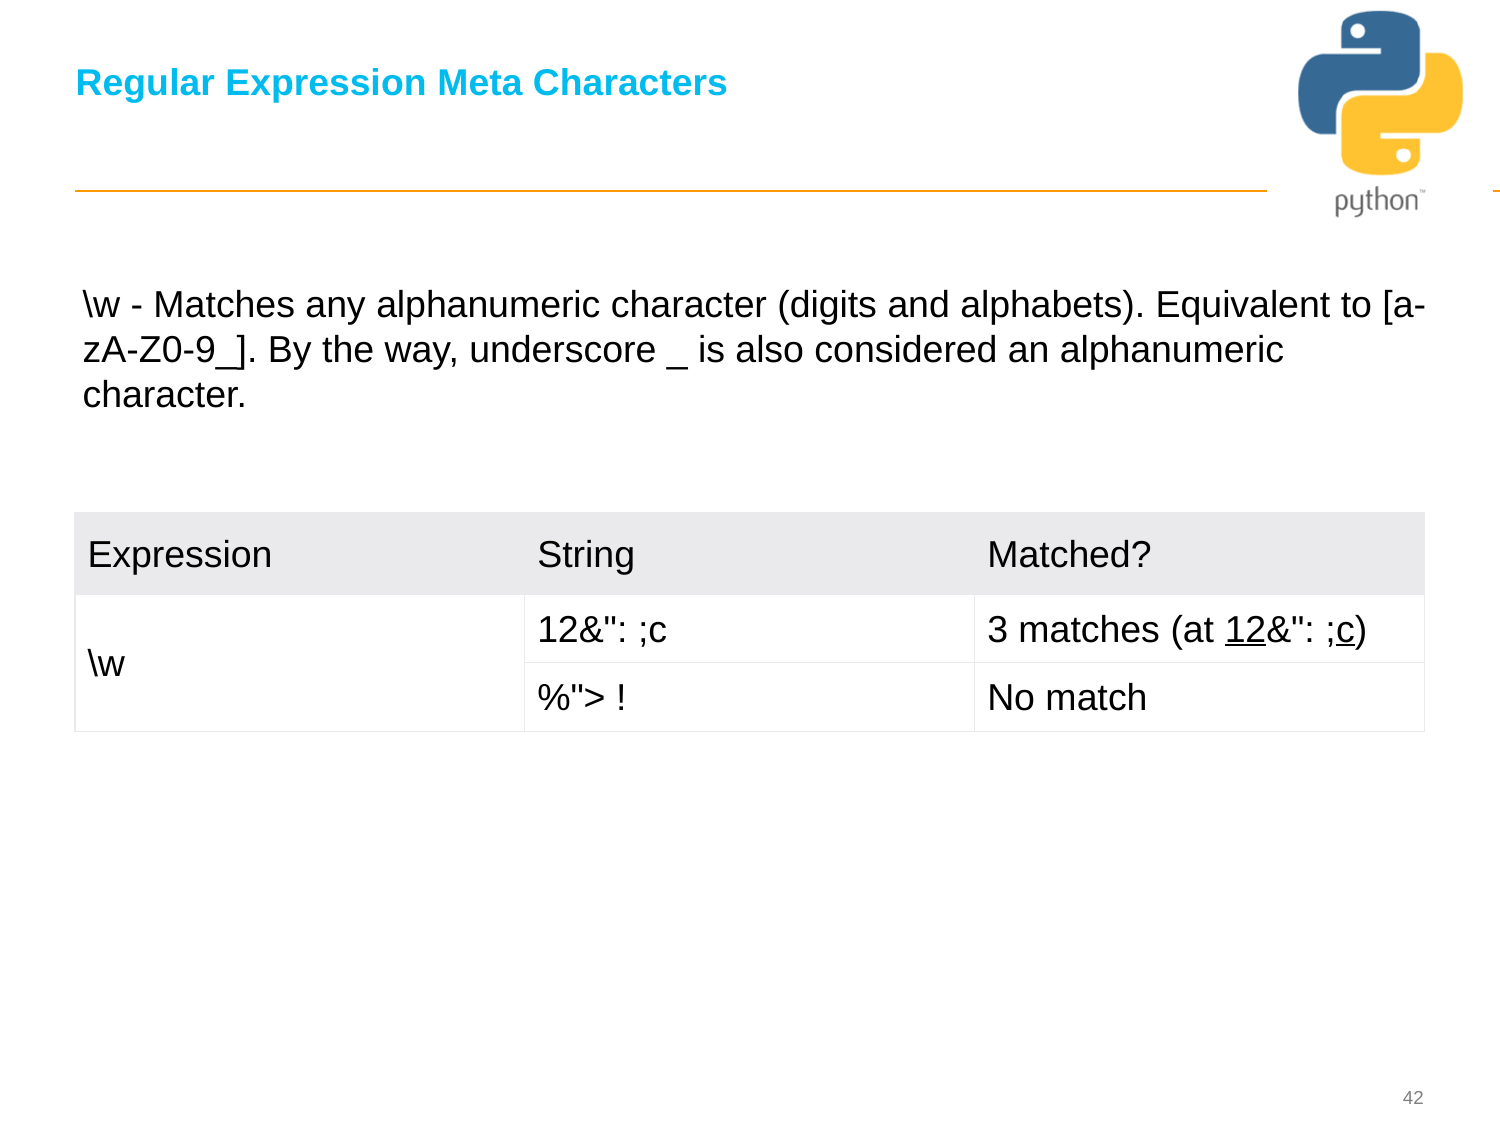

# Regular Expression Meta Characters
\w - Matches any alphanumeric character (digits and alphabets). Equivalent to [a-zA-Z0-9_]. By the way, underscore _ is also considered an alphanumeric character.
| Expression | String | Matched? |
| --- | --- | --- |
| \w | 12&": ;c | 3 matches (at 12&": ;c) |
|  | %"> ! | No match |